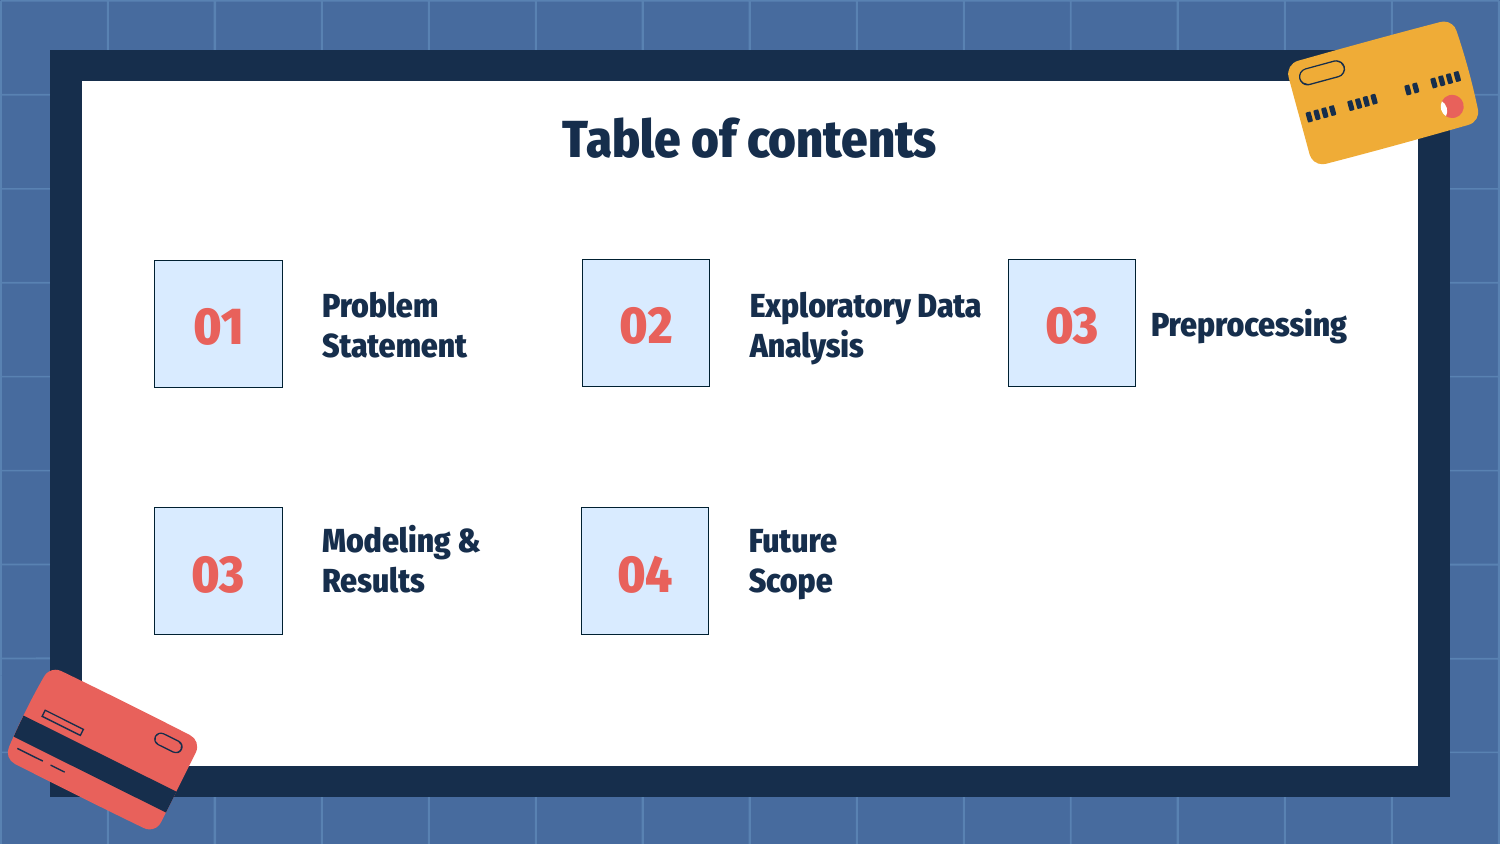

# Table of contents
02
03
01
Problem Statement
Preprocessing
Exploratory Data Analysis
03
04
Modeling & Results
Future Scope